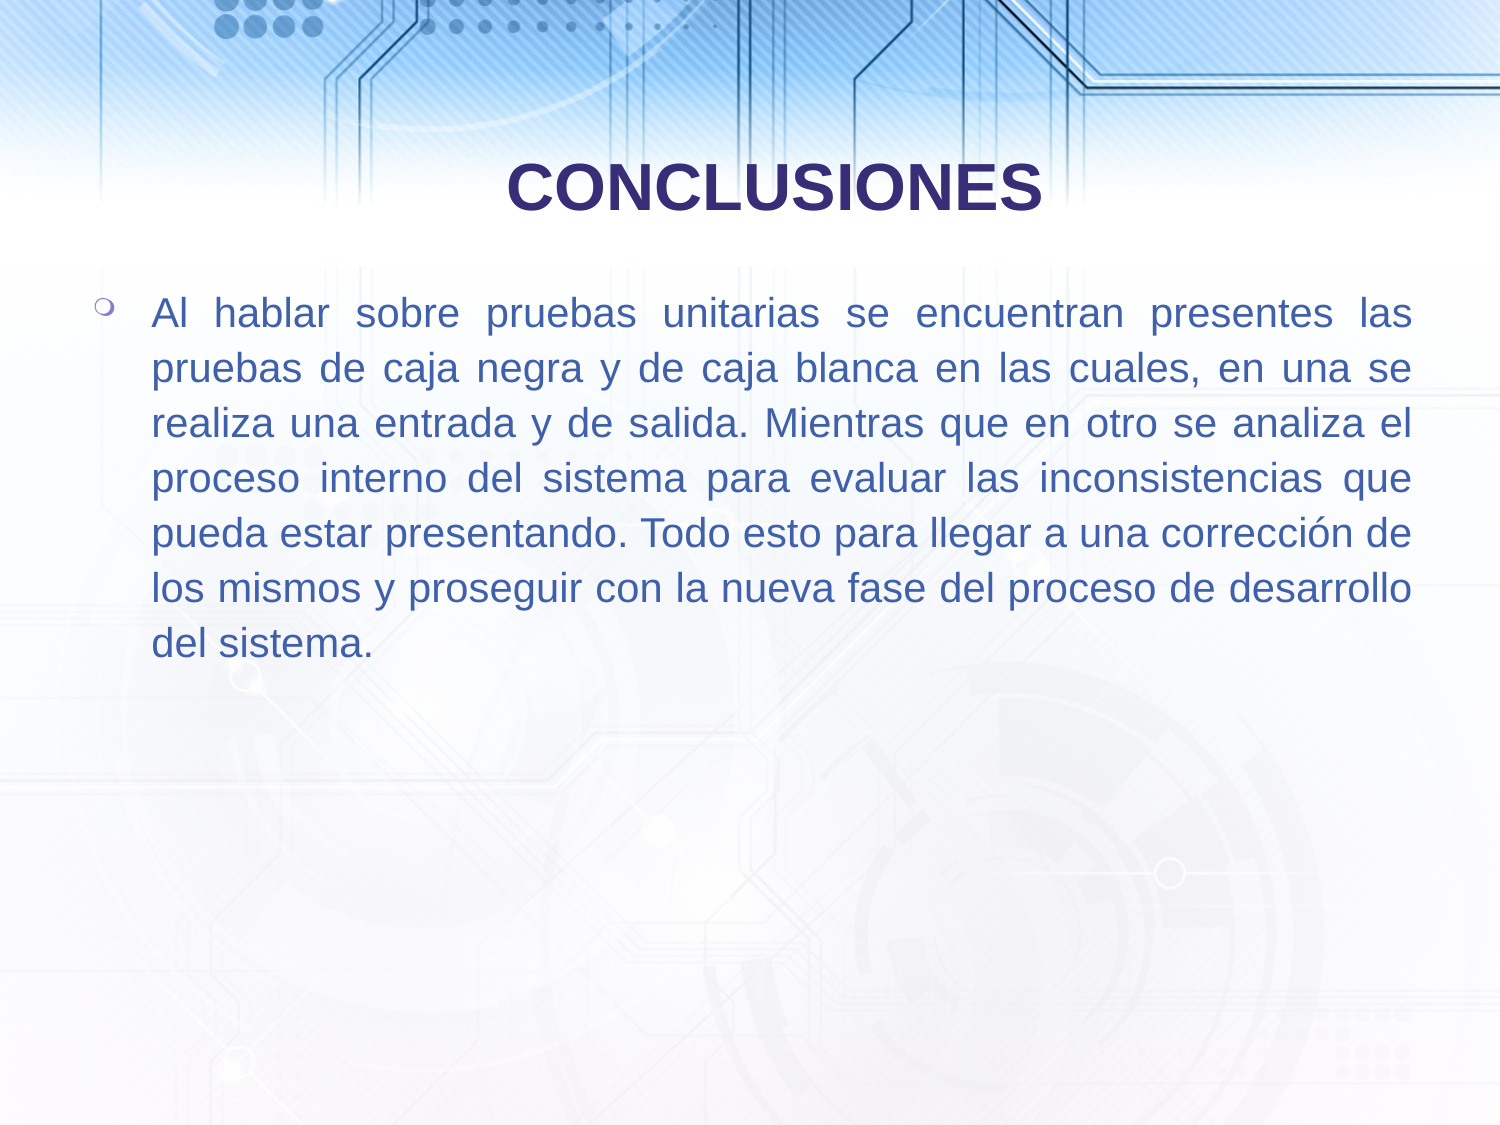

CONCLUSIONES
Al hablar sobre pruebas unitarias se encuentran presentes las pruebas de caja negra y de caja blanca en las cuales, en una se realiza una entrada y de salida. Mientras que en otro se analiza el proceso interno del sistema para evaluar las inconsistencias que pueda estar presentando. Todo esto para llegar a una corrección de los mismos y proseguir con la nueva fase del proceso de desarrollo del sistema.